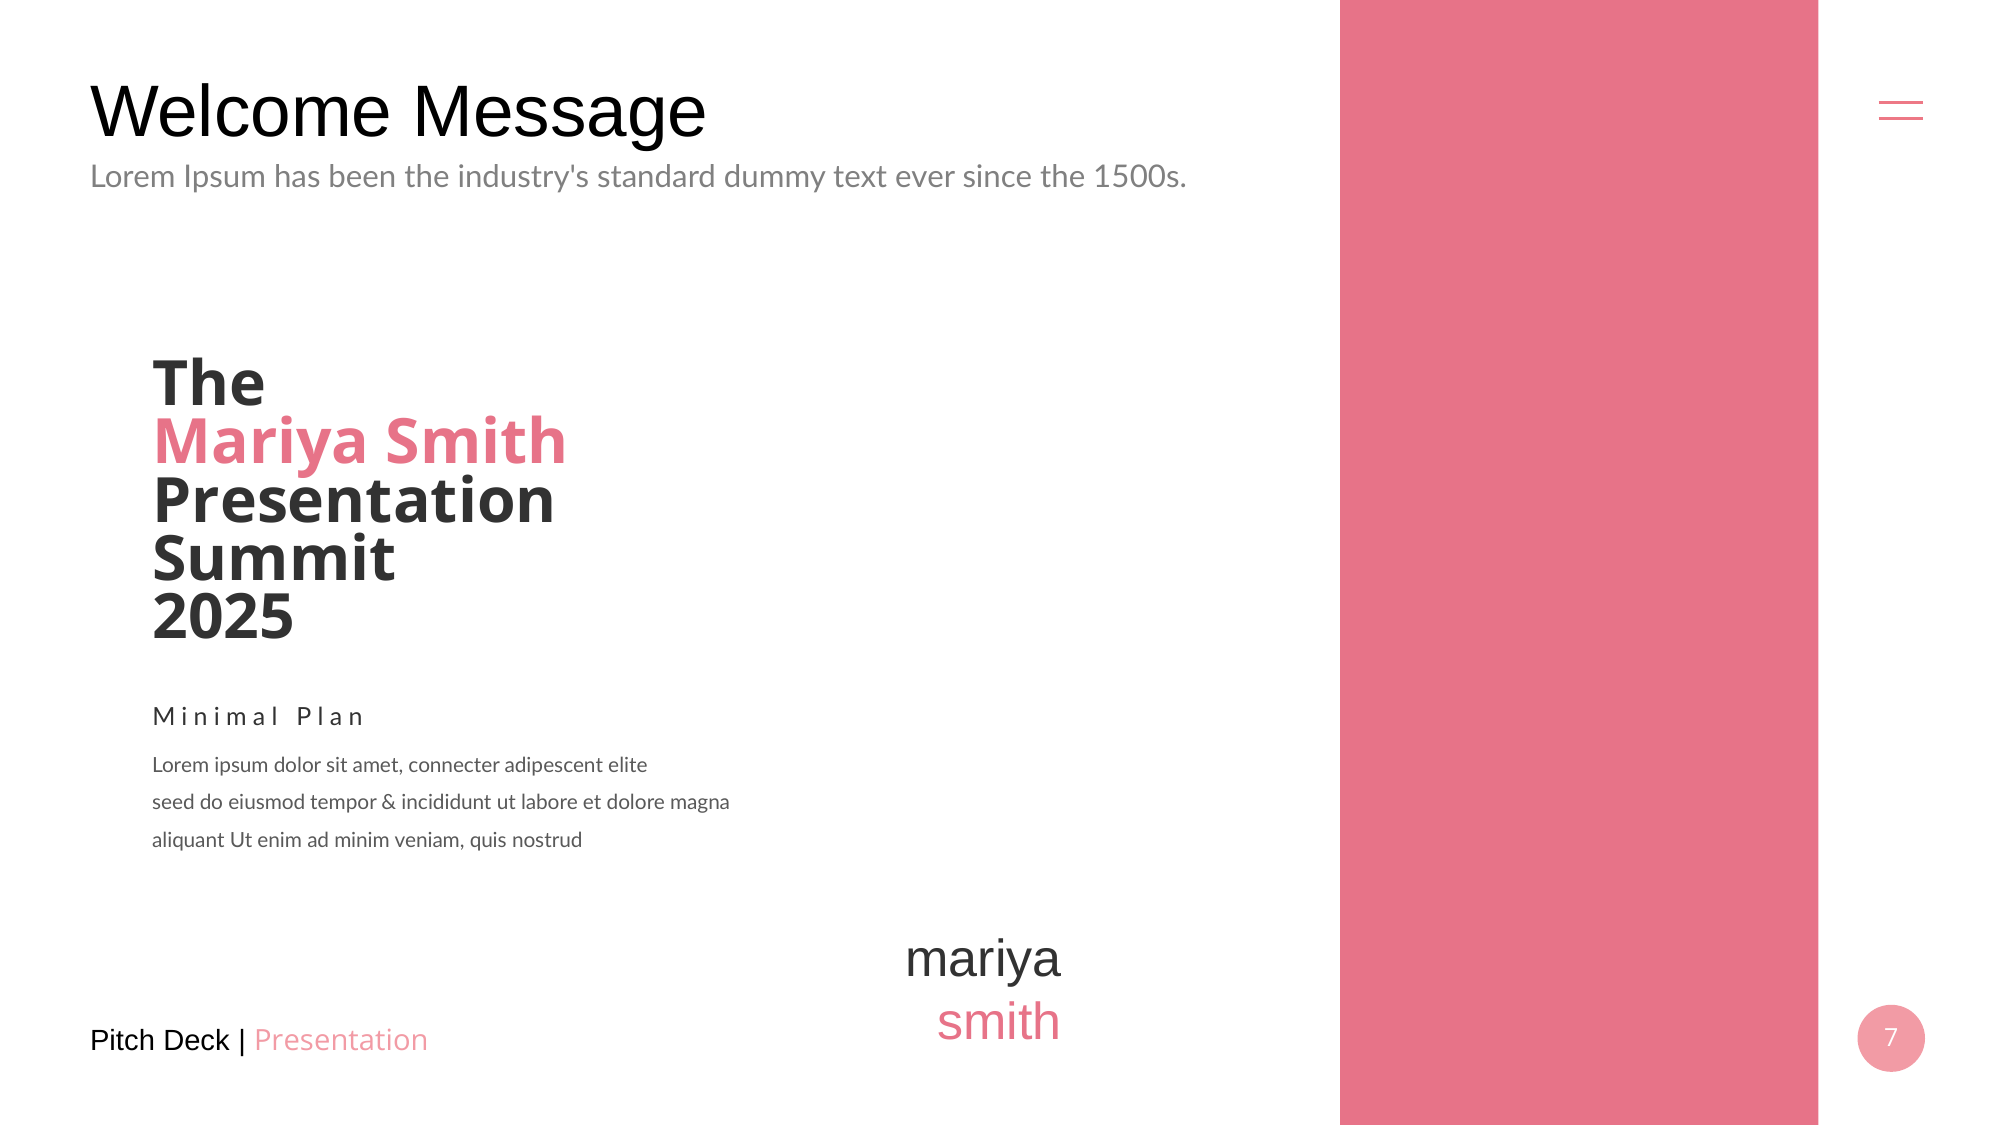

# Welcome Message
Lorem Ipsum has been the industry's standard dummy text ever since the 1500s.

The
Mariya Smith
Presentation
Summit
2025
Minimal Plan
Lorem ipsum dolor sit amet, connecter adipescent elite
seed do eiusmod tempor & incididunt ut labore et dolore magna aliquant Ut enim ad minim veniam, quis nostrud
mariya smith
Pitch Deck | Presentation
7